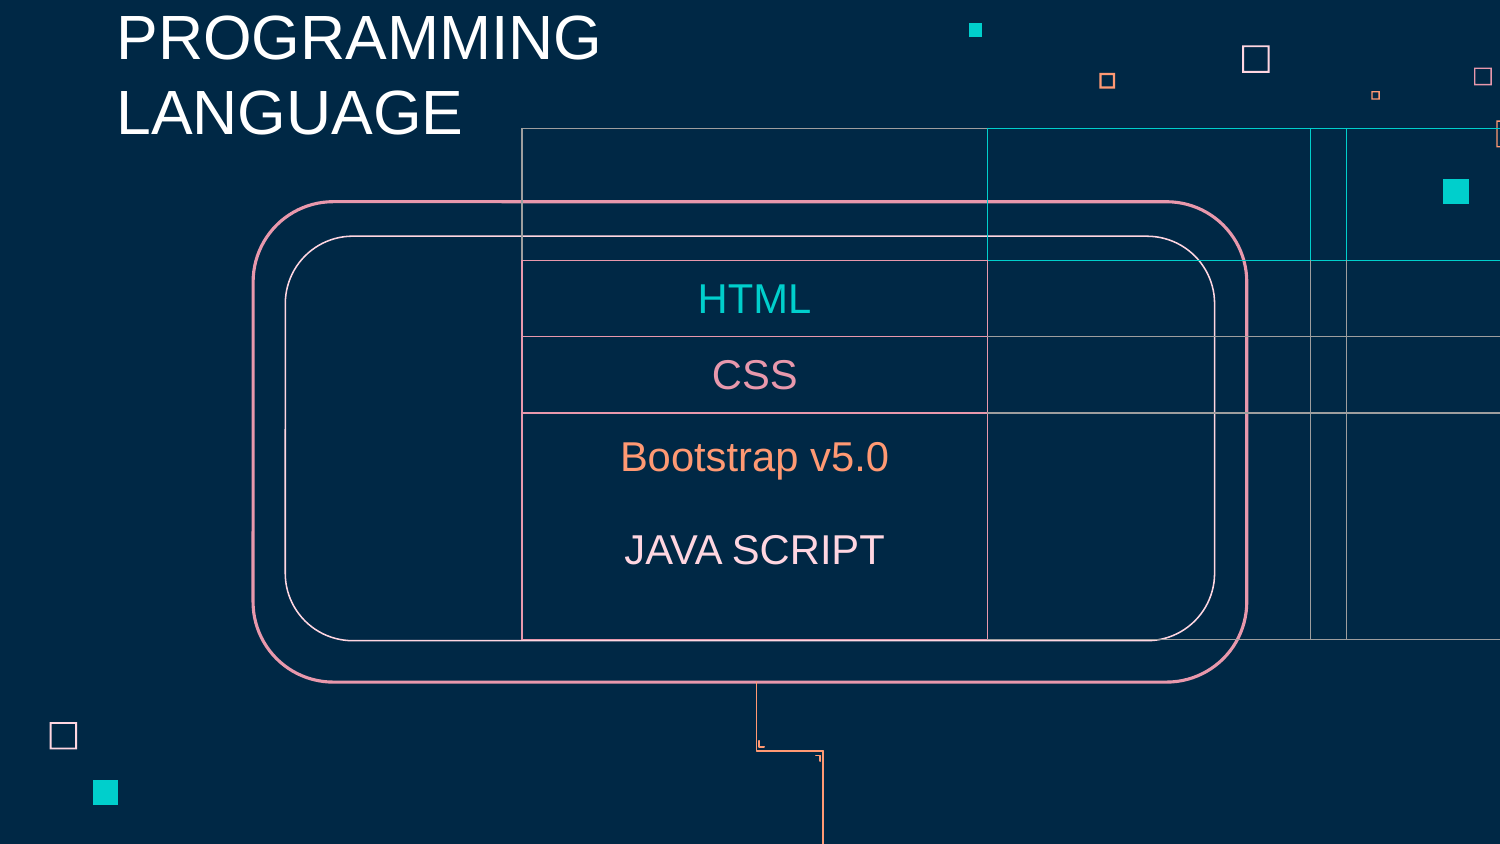

# PROGRAMMING LANGUAGE
|  |  |  |  |
| --- | --- | --- | --- |
| HTML |  |  |  |
| CSS |  |  |  |
| Bootstrap v5.0 JAVA SCRIPT |  |  |  |